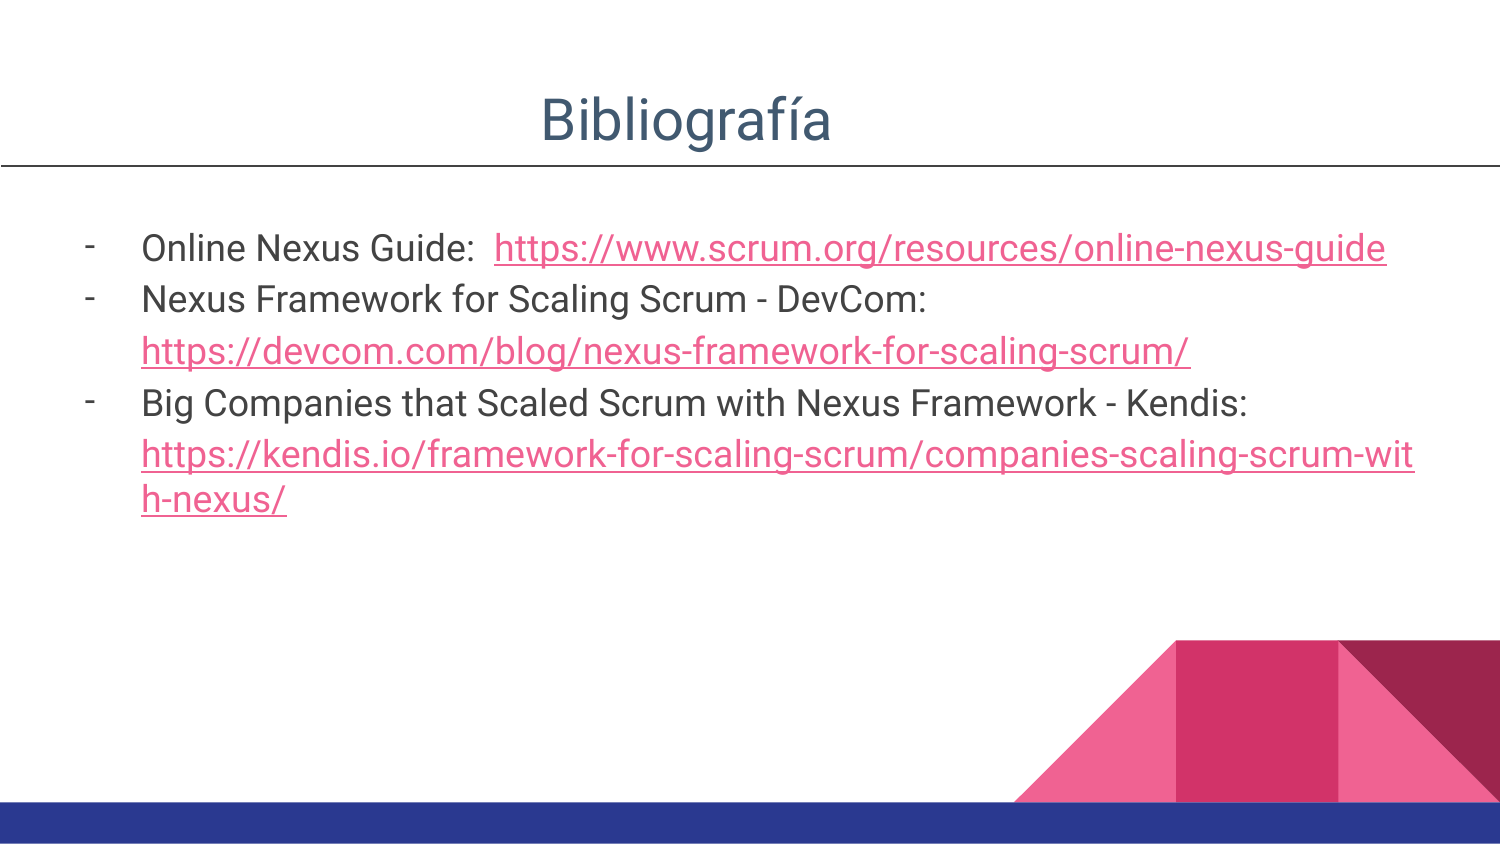

# Bibliografía
Online Nexus Guide:  https://www.scrum.org/resources/online-nexus-guide
Nexus Framework for Scaling Scrum - DevCom: https://devcom.com/blog/nexus-framework-for-scaling-scrum/
Big Companies that Scaled Scrum with Nexus Framework - Kendis: https://kendis.io/framework-for-scaling-scrum/companies-scaling-scrum-with-nexus/